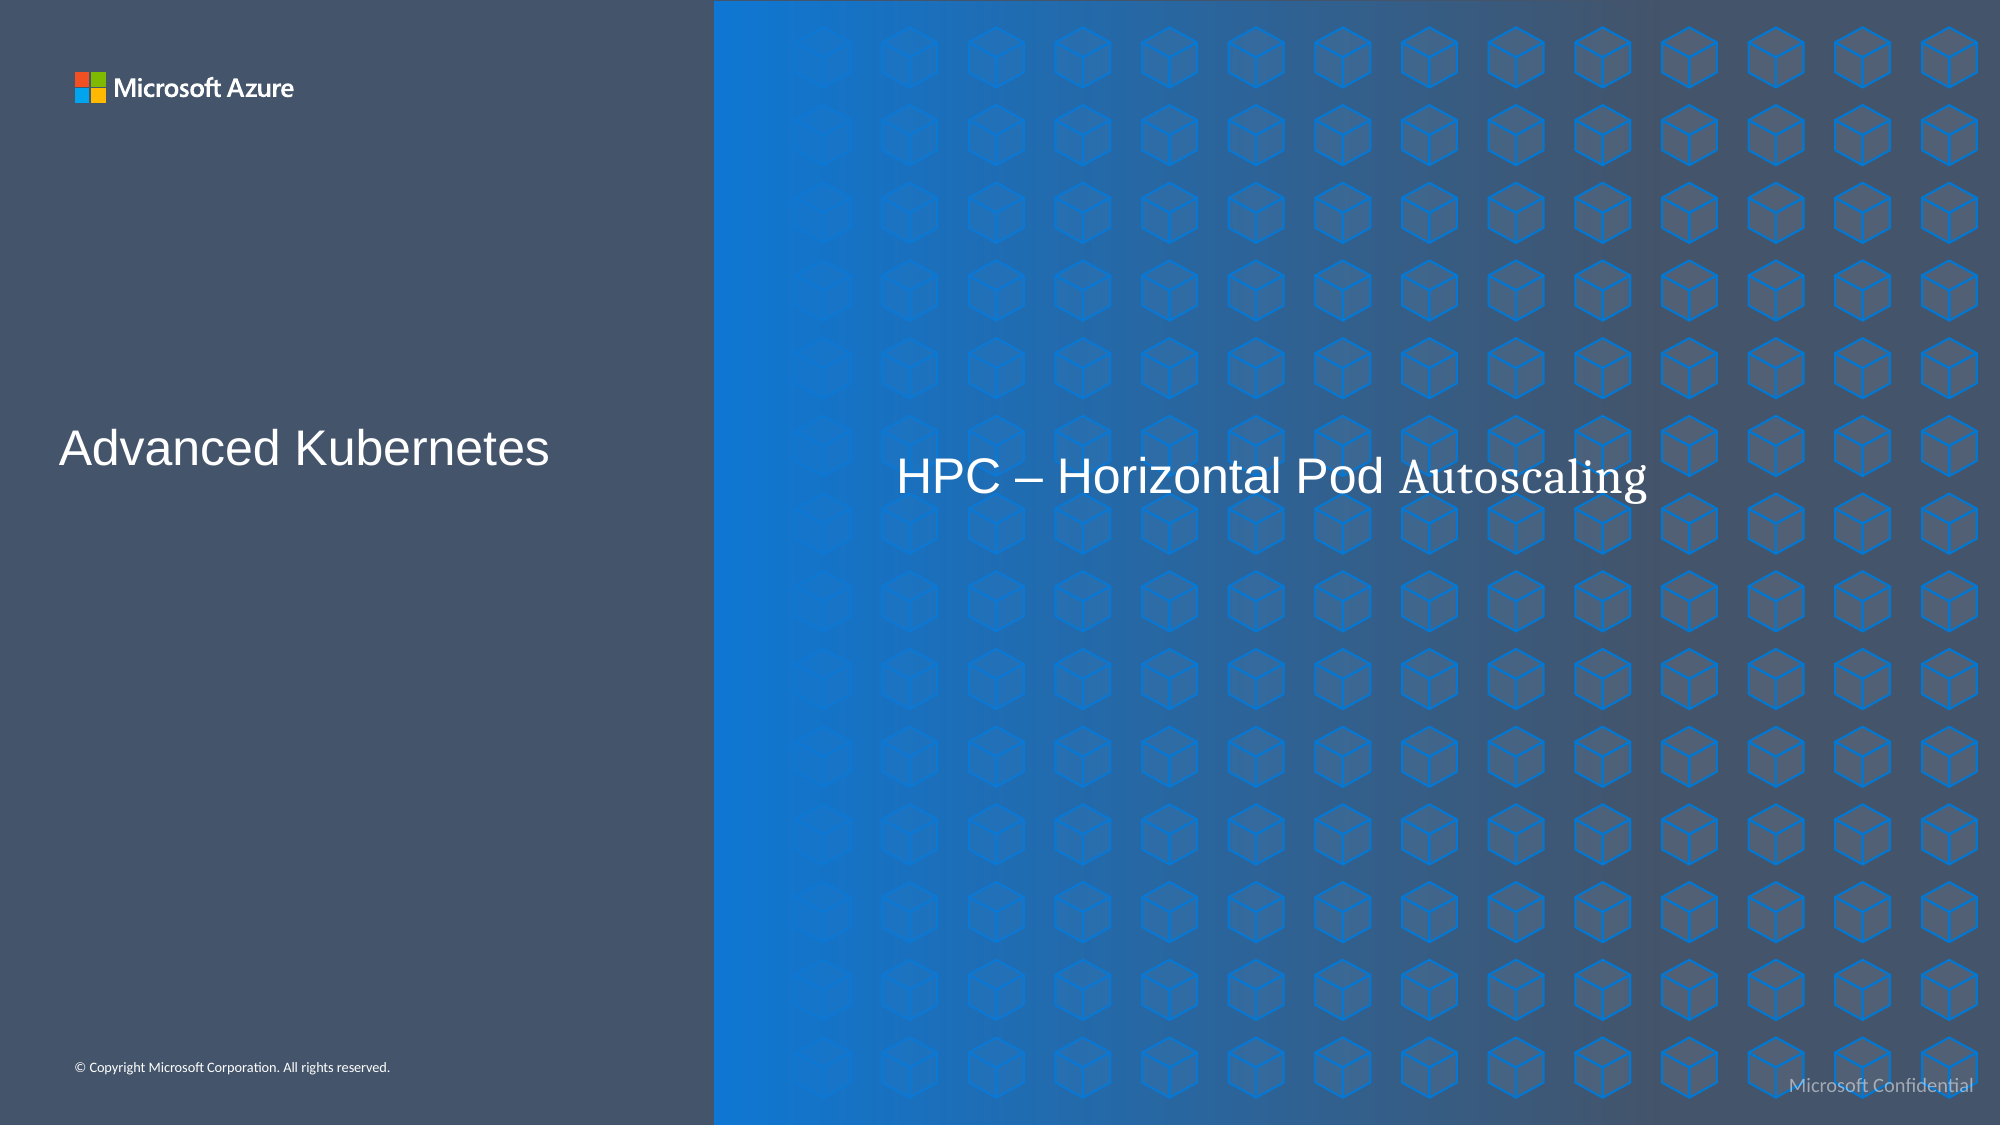

Advanced Kubernetes

HPC – Horizontal Pod Autoscaling

Microsoft Confidential